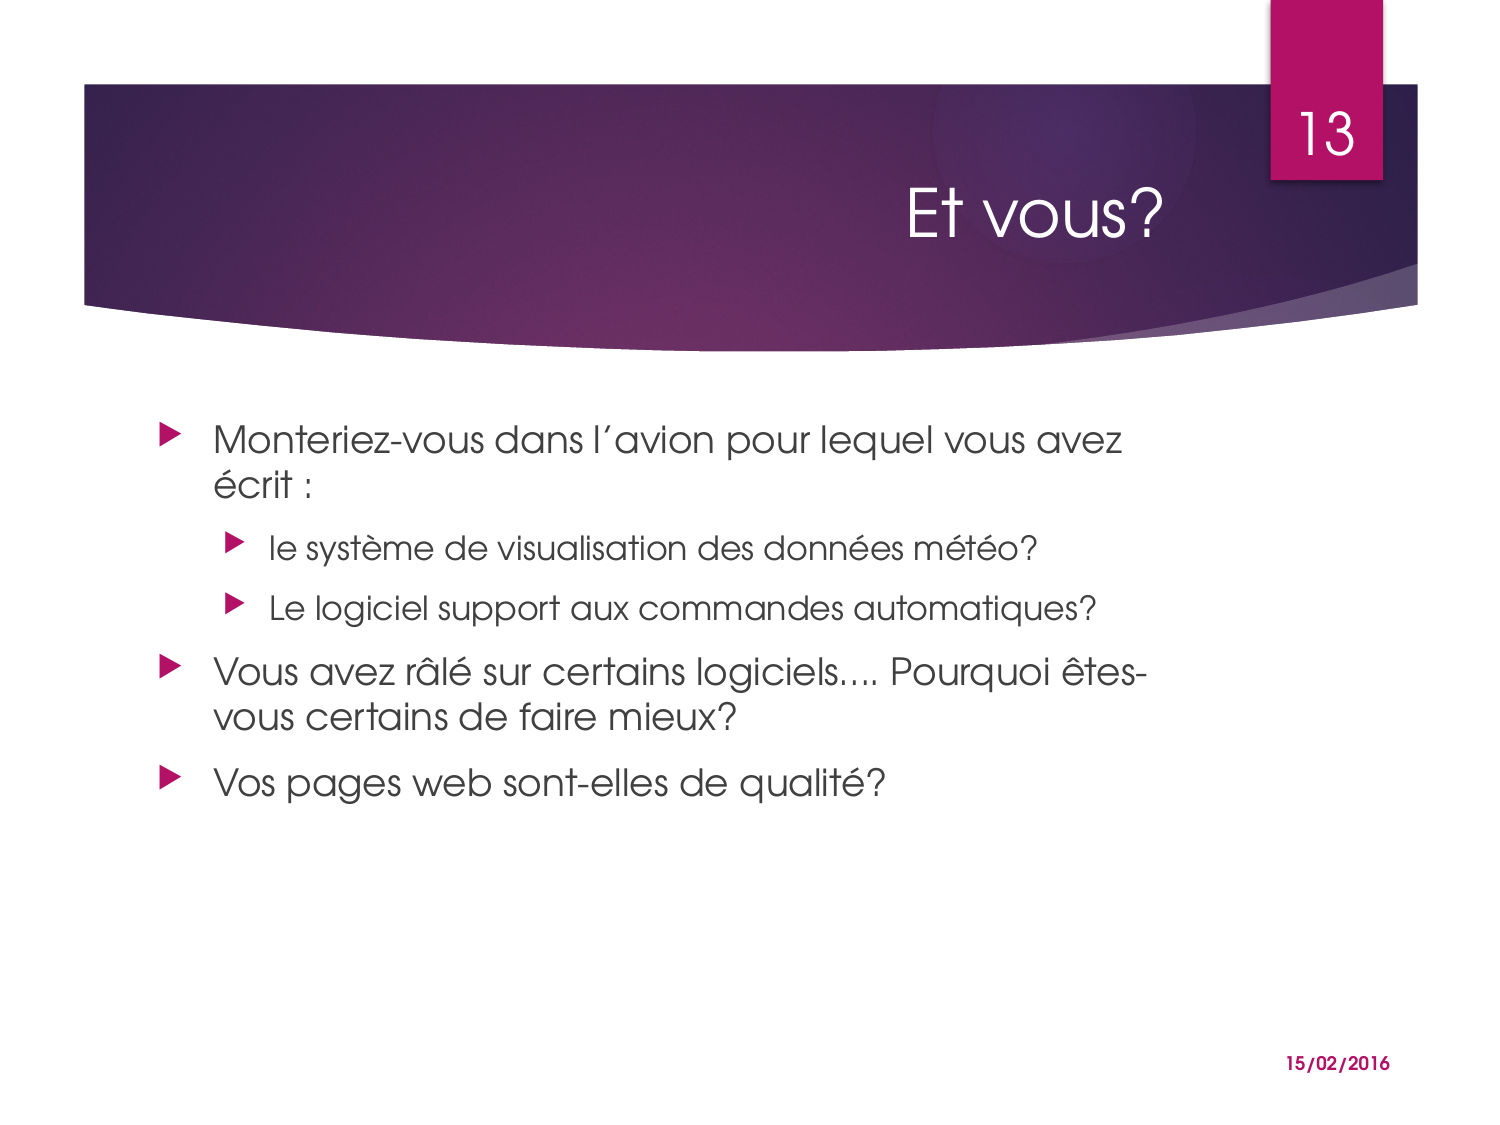

13
# Et vous?
Monteriez-vous dans l’avion pour lequel vous avez écrit :
le système de visualisation des données météo?
Le logiciel support aux commandes automatiques?
Vous avez râlé sur certains logiciels…. Pourquoi êtes-vous certains de faire mieux?
Vos pages web sont-elles de qualité?

15/02/2016